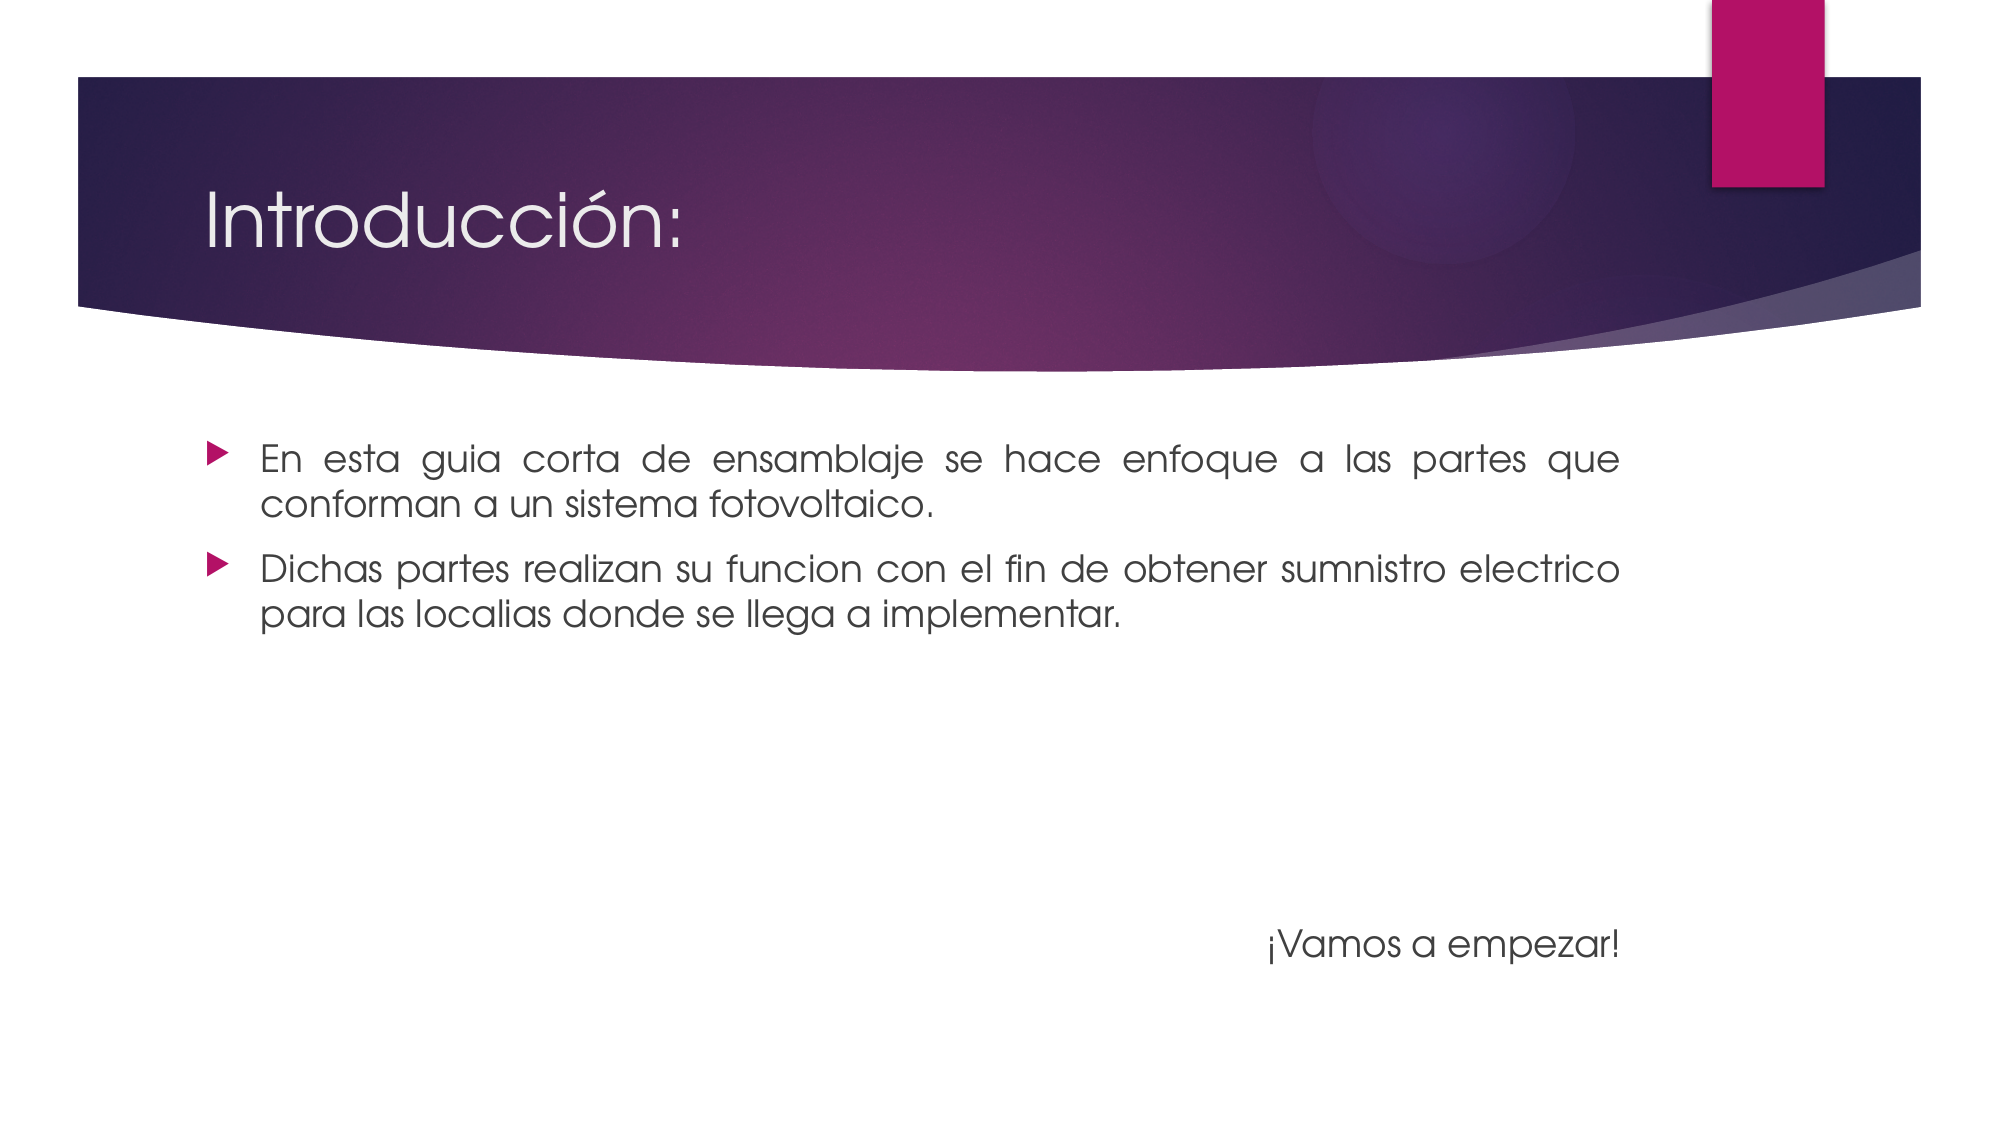

# Introducción:
En esta guia corta de ensamblaje se hace enfoque a las partes que conforman a un sistema fotovoltaico.
Dichas partes realizan su funcion con el fin de obtener sumnistro electrico para las localias donde se llega a implementar.

¡Vamos a empezar!